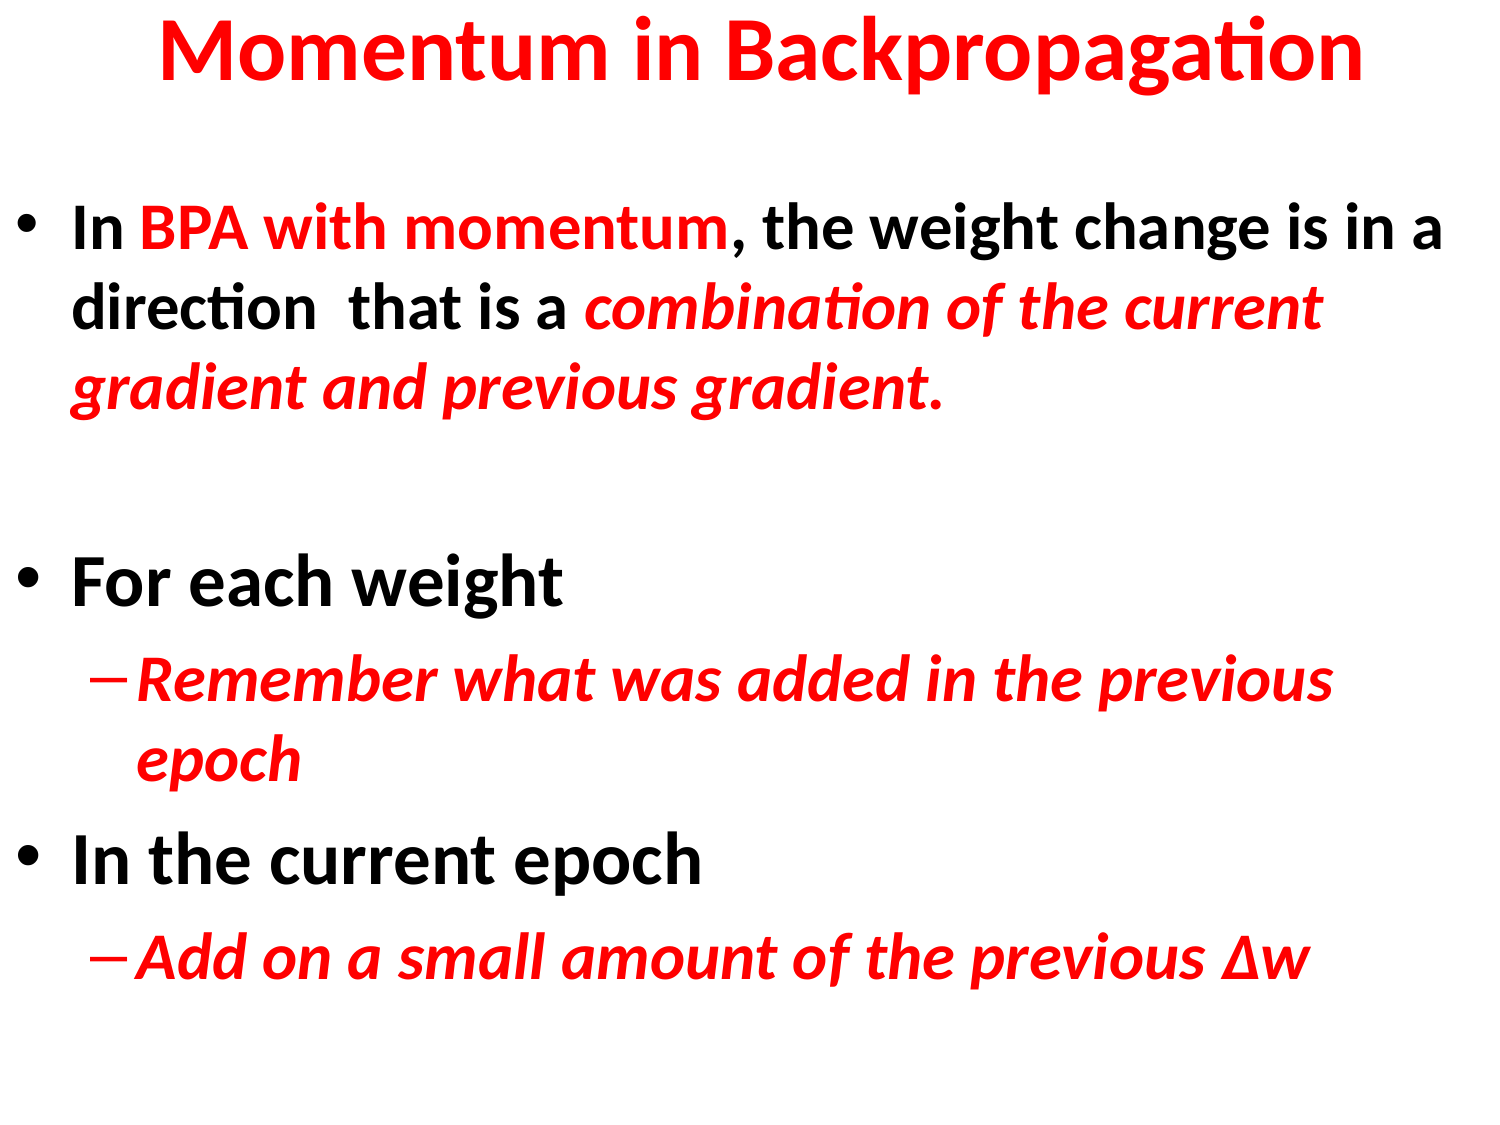

# Momentum in Backpropagation
In BPA with momentum, the weight change is in a direction  that is a combination of the current gradient and previous gradient.

For each weight
Remember what was added in the previous epoch
In the current epoch
Add on a small amount of the previous Δw